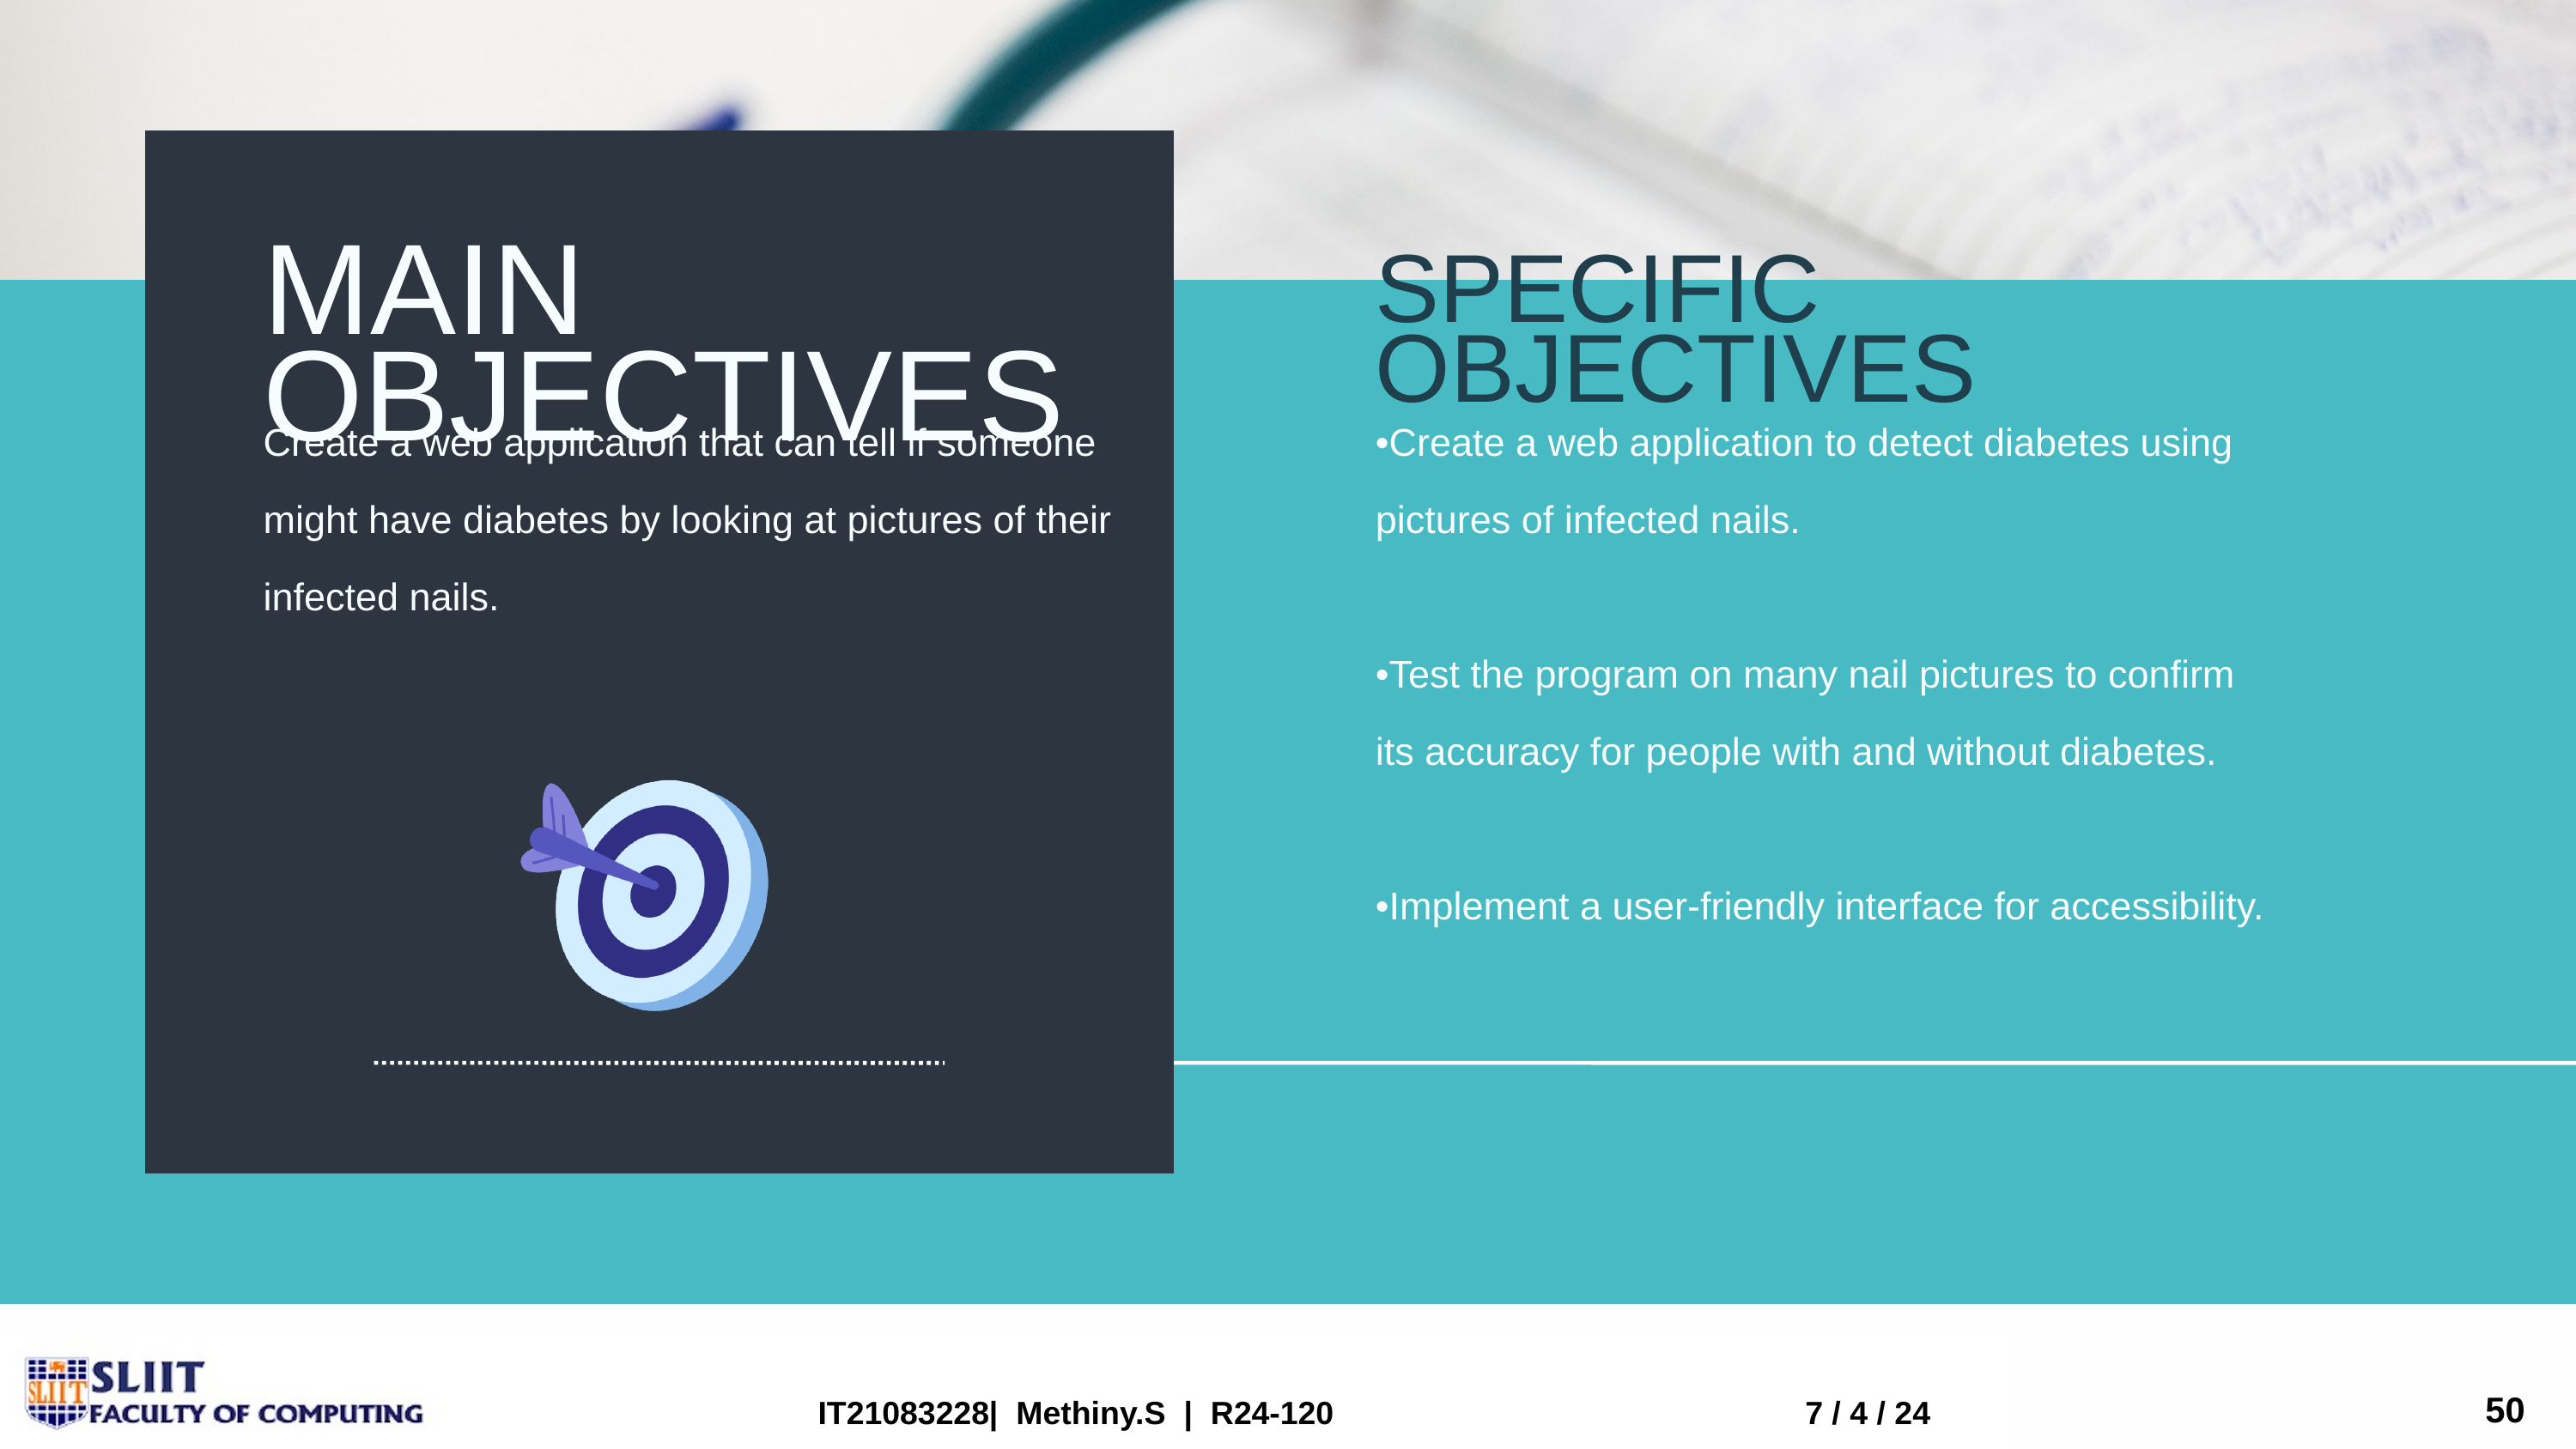

MAIN OBJECTIVES
SPECIFIC OBJECTIVES

Create a web application that can tell if someone might have diabetes by looking at pictures of their infected nails.

•Create a web application to detect diabetes using pictures of infected nails.

•Test the program on many nail pictures to confirm its accuracy for people with and without diabetes.

•Implement a user-friendly interface for accessibility.

50
IT21083228|  Methiny.S  |  R24-120
7 / 4 / 24